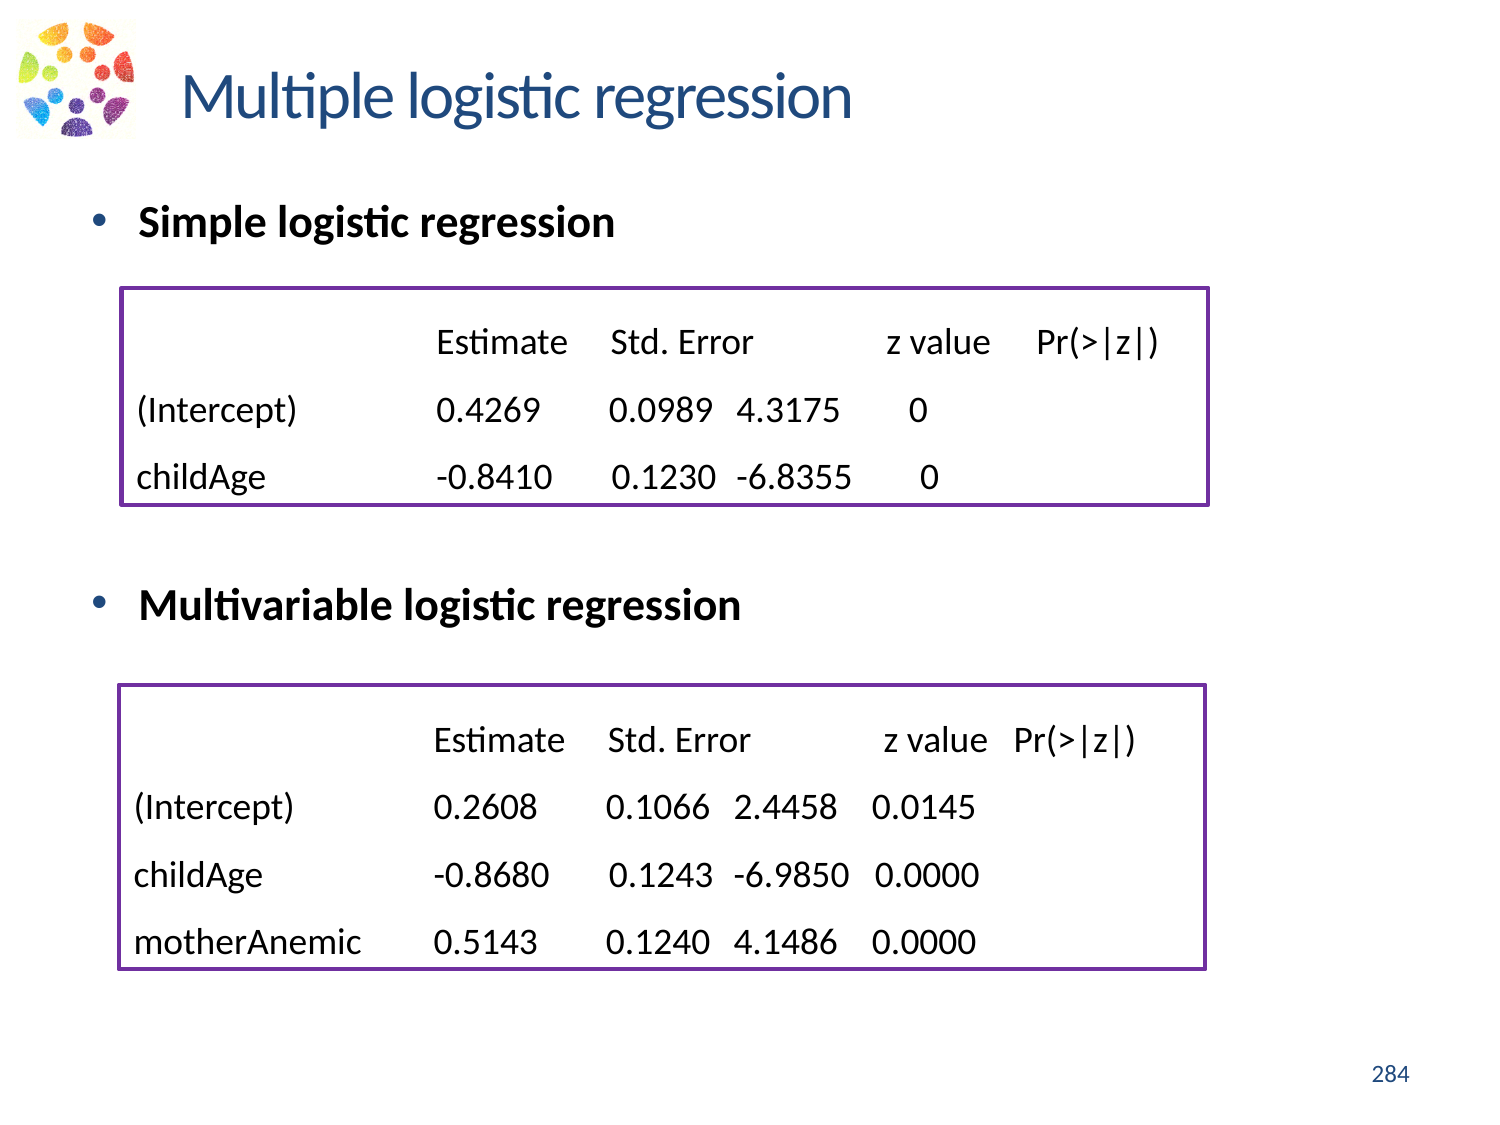

Multiple logistic regression
Simple logistic regression
  		Estimate     Std. Error 	z value 	Pr(>|z|)
(Intercept)   	0.4269        0.0989  	4.3175        0
childAge     	-0.8410       0.1230 	-6.8355        0
Multivariable logistic regression
  		Estimate     Std. Error  	z value   Pr(>|z|)
(Intercept)    	0.2608        0.1066 	2.4458    0.0145
childAge      	-0.8680       0.1243 	-6.9850   0.0000
motherAnemic   	0.5143        0.1240  	4.1486    0.0000

284